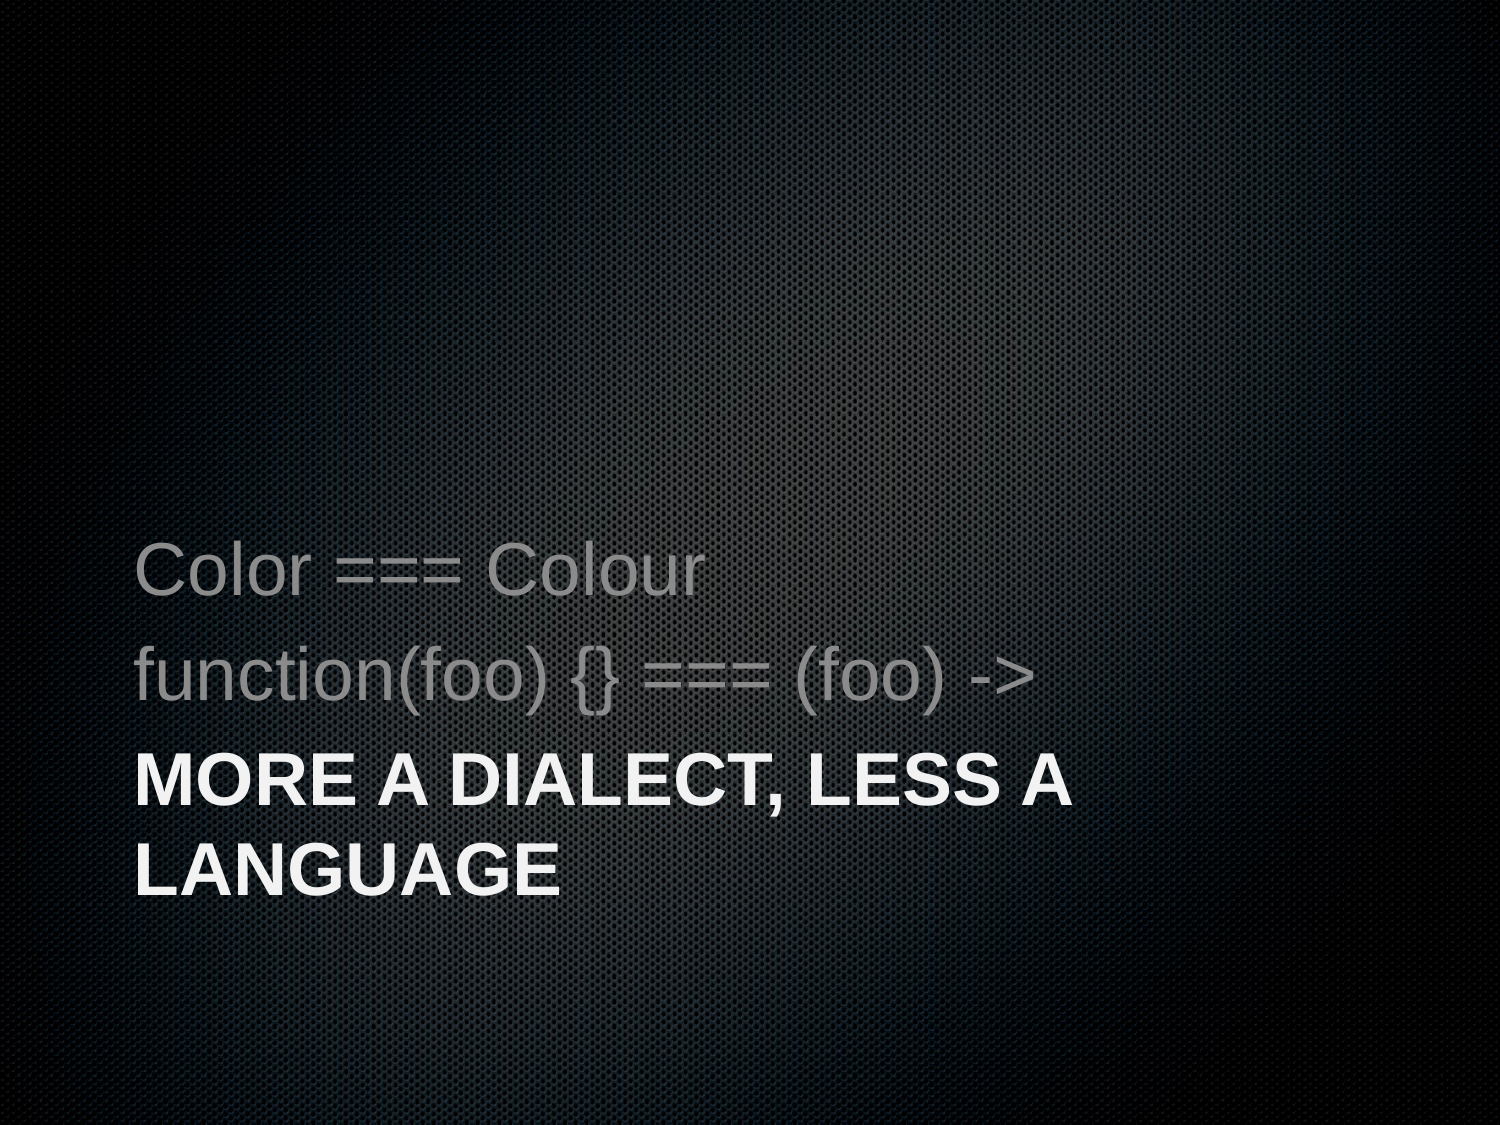

Color === Colour
function(foo) {} === (foo) ->
# More A Dialect, Less A Language